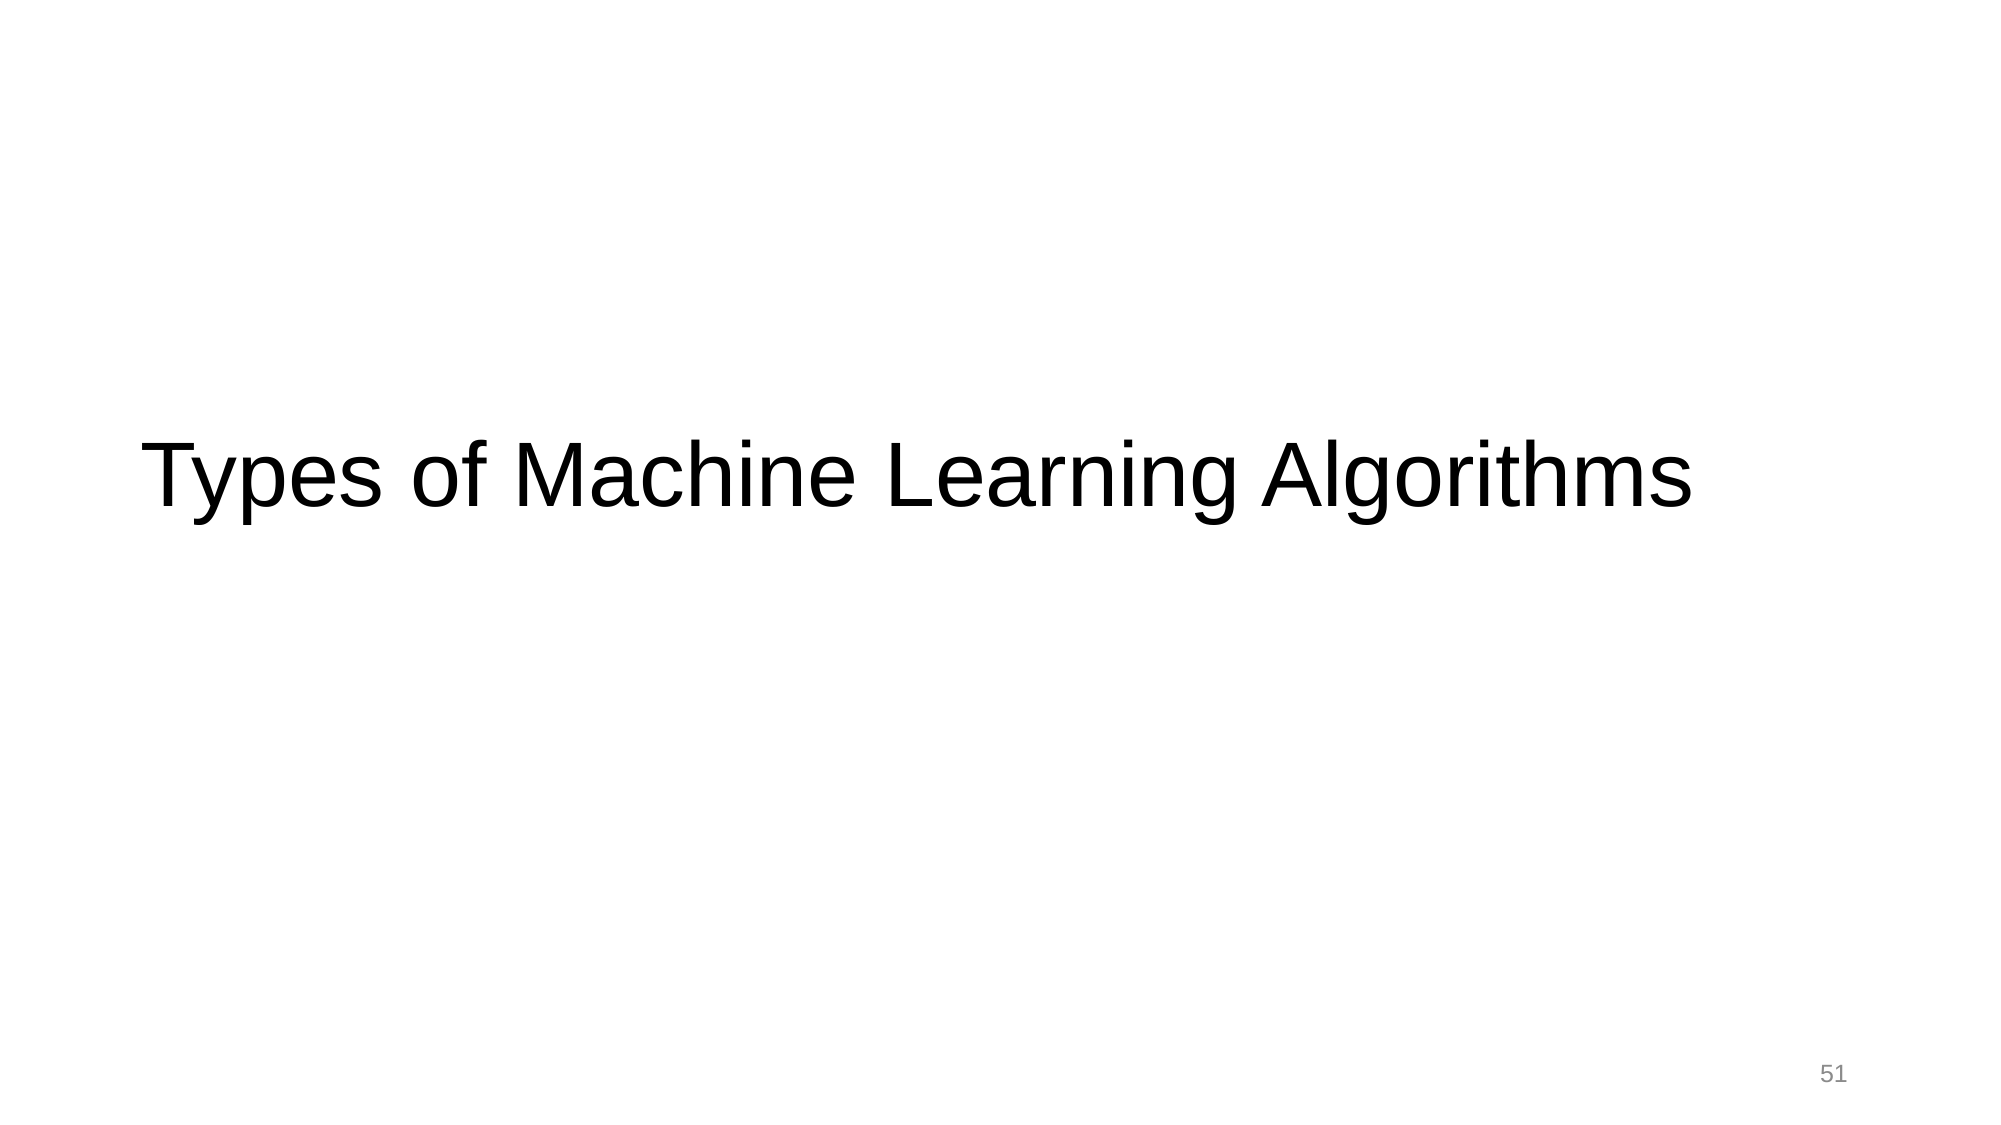

# Types of Machine Learning Algorithms
51